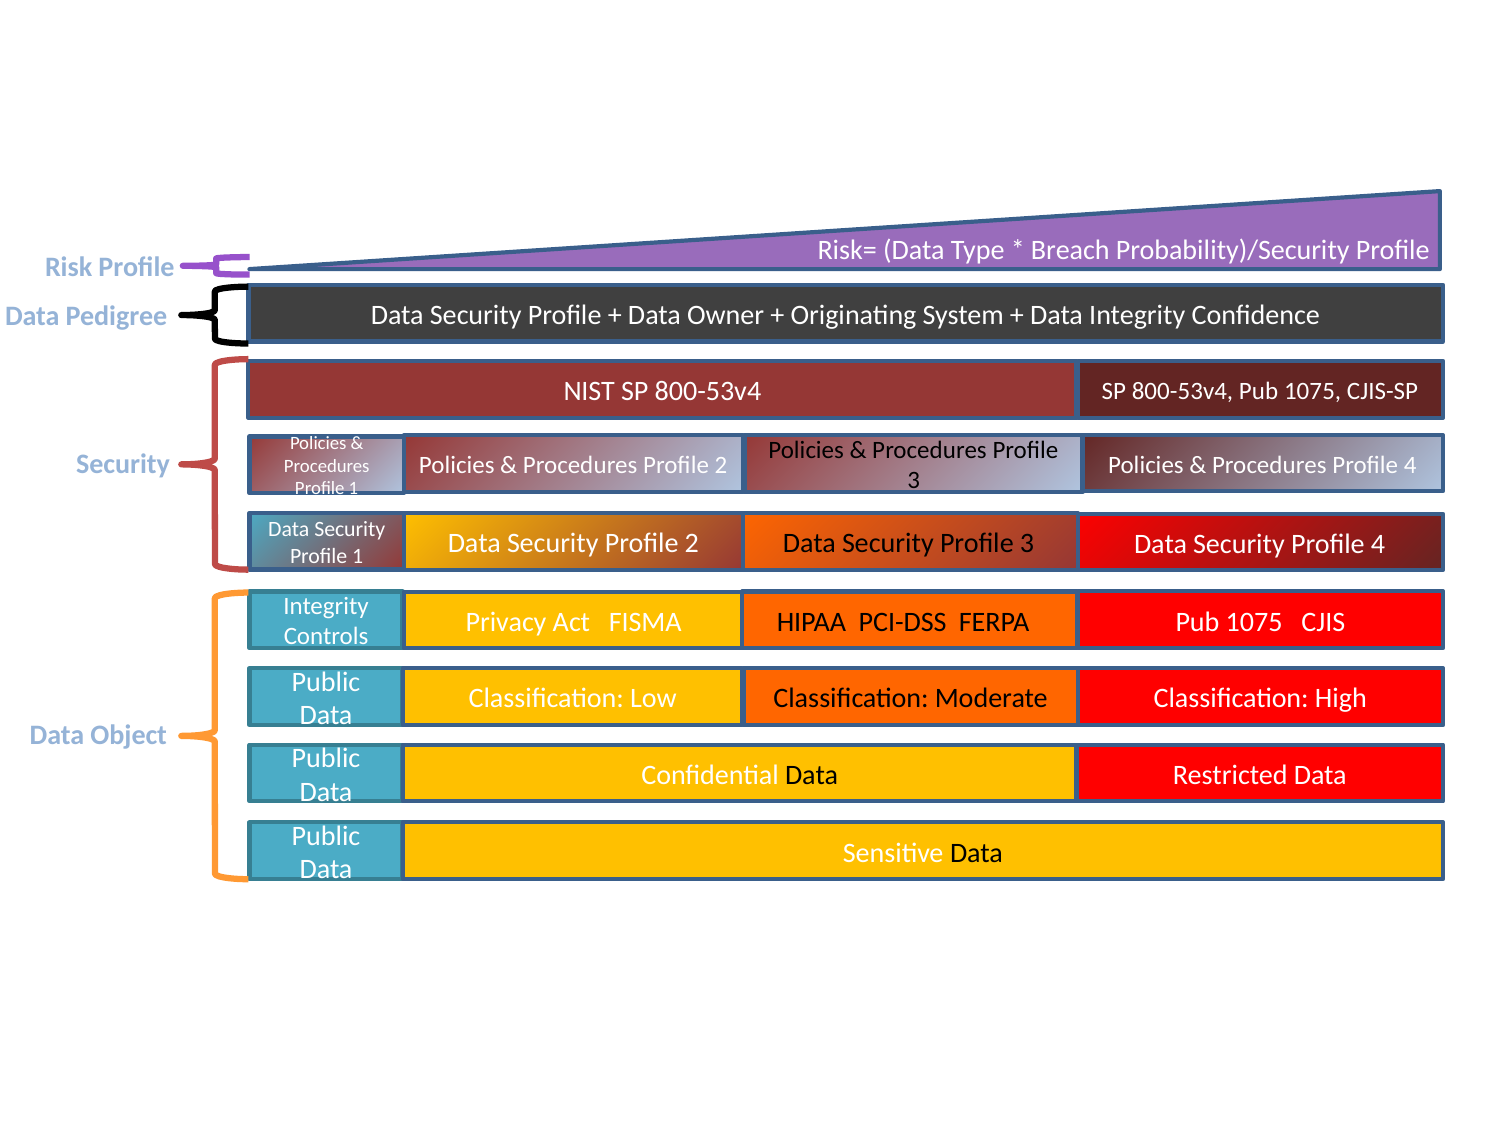

Risk Profile

Data Security Profile + Data Owner + Originating System + Data Integrity Confidence

Data Pedigree

SP 800-53v4, Pub 1075, CJIS-SP
NIST SP 800-53v4
Policies & Procedures Profile 2
Policies & Procedures Profile 4
Policies & Procedures Profile 3
Policies & Procedures Profile 1
Data Security Profile 1
Data Security Profile 2
Data Security Profile 3
Data Security Profile 4
Pub 1075   CJIS
Integrity Controls
HIPAA  PCI-DSS  FERPA
Privacy Act   FISMA
Public Data
Classification: Low
Classification: Moderate
Classification: High
Public Data
Confidential Data
Restricted Data
Public Data
Sensitive Data
Security

Data Object
Risk = (Data Type + Breach Probability)/Data Security Profile
Risk= (Data Type * Breach Probability)/Security Profile